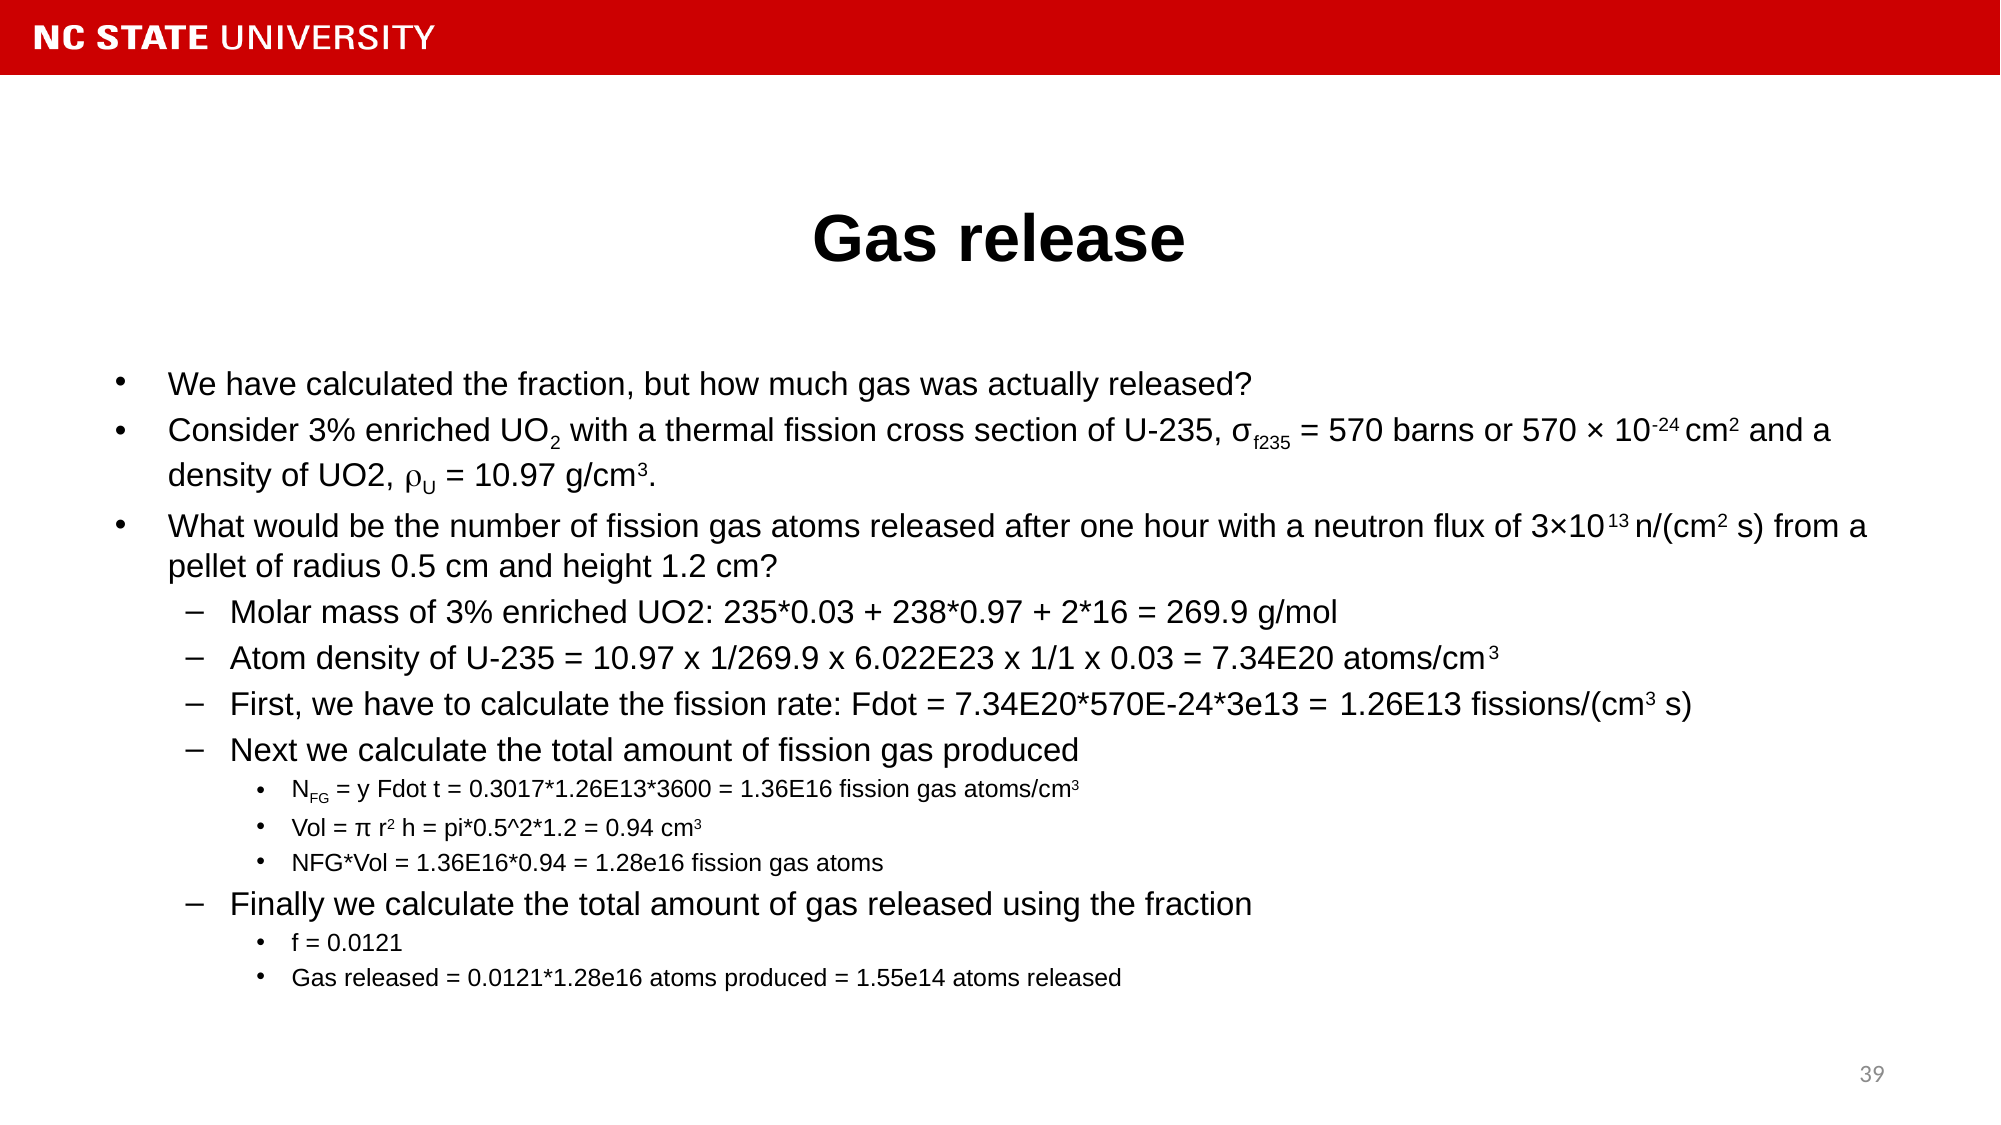

# Gas release
We have calculated the fraction, but how much gas was actually released?
Consider 3% enriched UO2 with a thermal fission cross section of U-235, σf235 = 570 barns or 570 × 10-24 cm2 and a density of UO2, ρU = 10.97 g/cm3.
What would be the number of fission gas atoms released after one hour with a neutron flux of 3×1013 n/(cm2 s) from a pellet of radius 0.5 cm and height 1.2 cm?
Molar mass of 3% enriched UO2: 235*0.03 + 238*0.97 + 2*16 = 269.9 g/mol
Atom density of U-235 = 10.97 x 1/269.9 x 6.022E23 x 1/1 x 0.03 = 7.34E20 atoms/cm3
First, we have to calculate the fission rate: Fdot = 7.34E20*570E-24*3e13 = 1.26E13 fissions/(cm3 s)
Next we calculate the total amount of fission gas produced
NFG = y Fdot t = 0.3017*1.26E13*3600 = 1.36E16 fission gas atoms/cm3
Vol = π r2 h = pi*0.5^2*1.2 = 0.94 cm3
NFG*Vol = 1.36E16*0.94 = 1.28e16 fission gas atoms
Finally we calculate the total amount of gas released using the fraction
f = 0.0121
Gas released = 0.0121*1.28e16 atoms produced = 1.55e14 atoms released

39